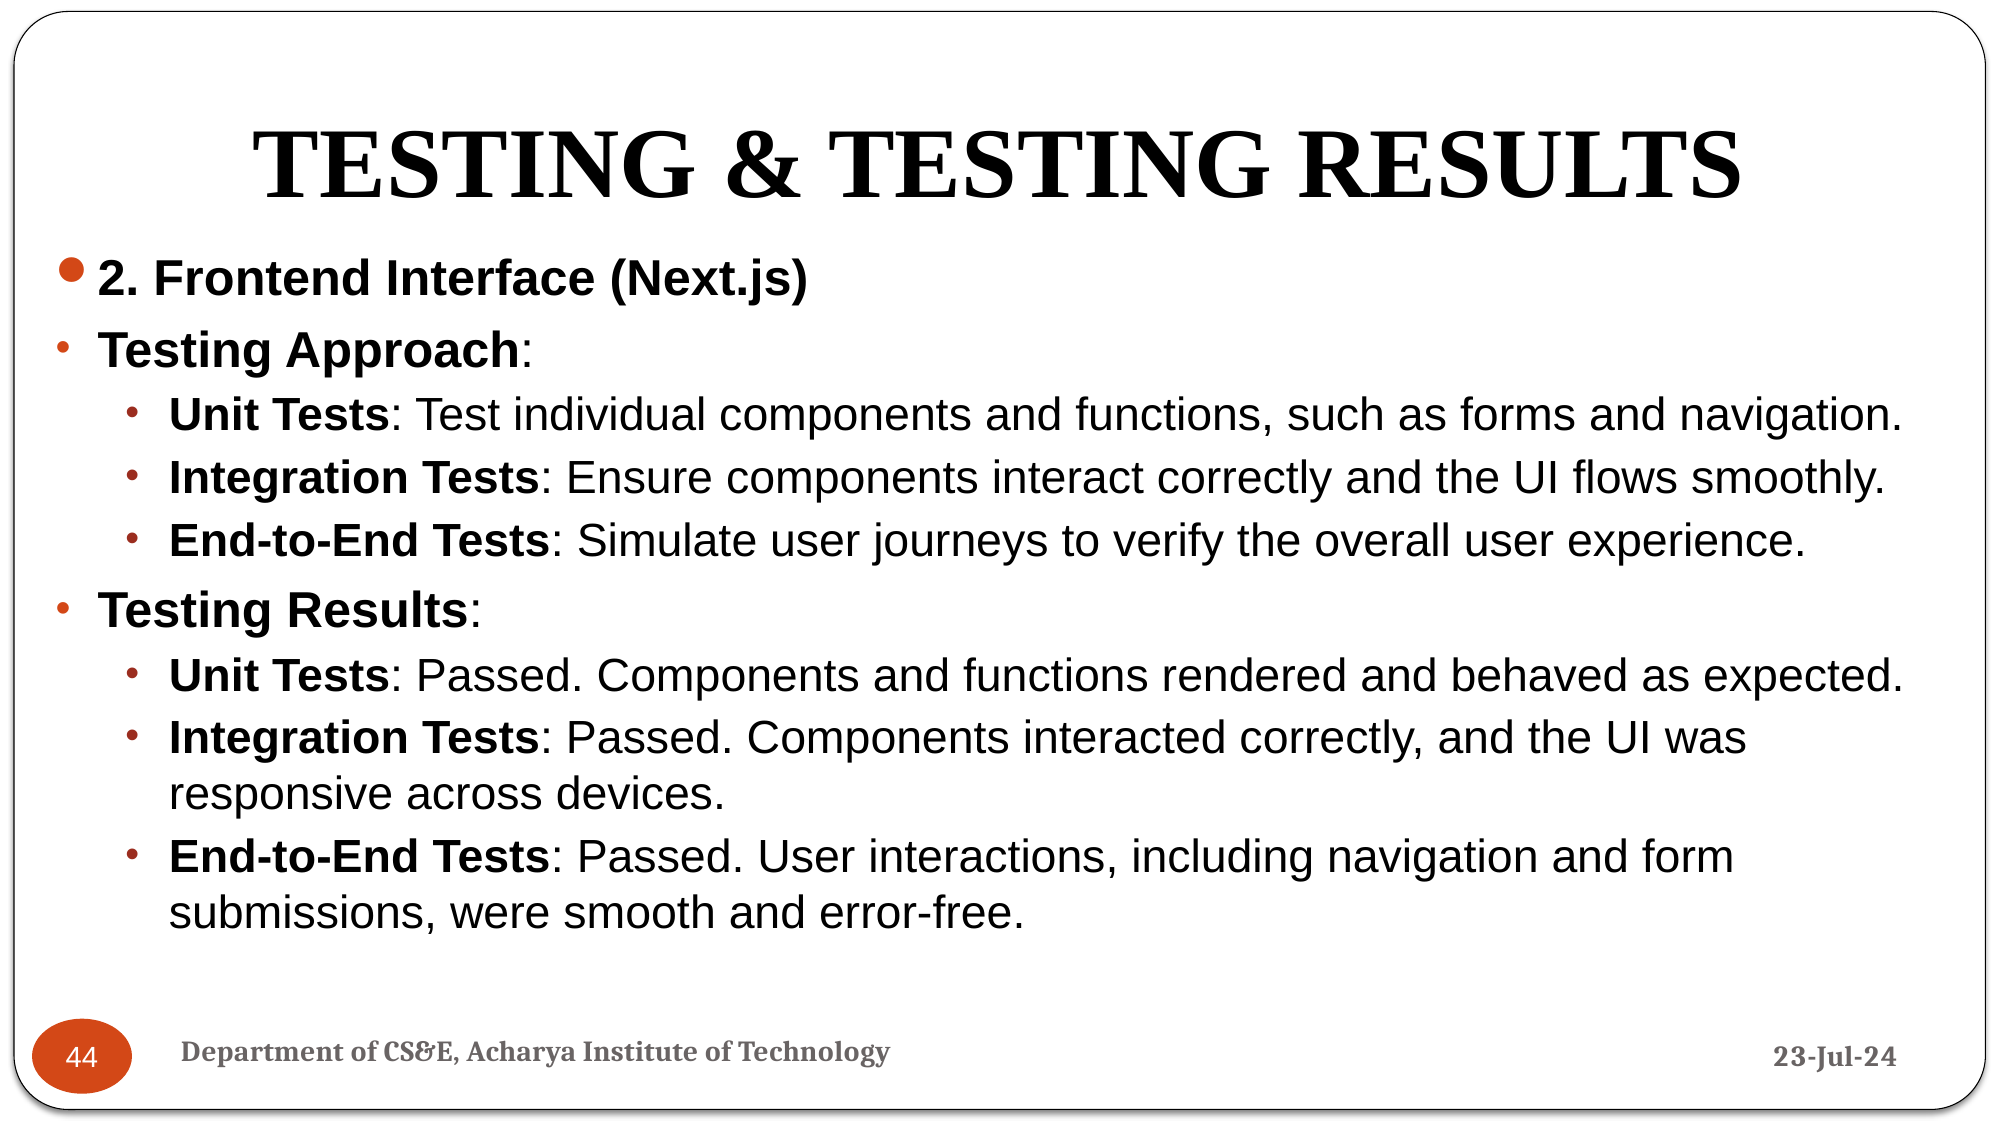

# TESTING & TESTING RESULTS
2. Frontend Interface (Next.js)
Testing Approach:
Unit Tests: Test individual components and functions, such as forms and navigation.
Integration Tests: Ensure components interact correctly and the UI flows smoothly.
End-to-End Tests: Simulate user journeys to verify the overall user experience.
Testing Results:
Unit Tests: Passed. Components and functions rendered and behaved as expected.
Integration Tests: Passed. Components interacted correctly, and the UI was responsive across devices.
End-to-End Tests: Passed. User interactions, including navigation and form submissions, were smooth and error-free.

Department of CS&E, Acharya Institute of Technology
23-Jul-24
44